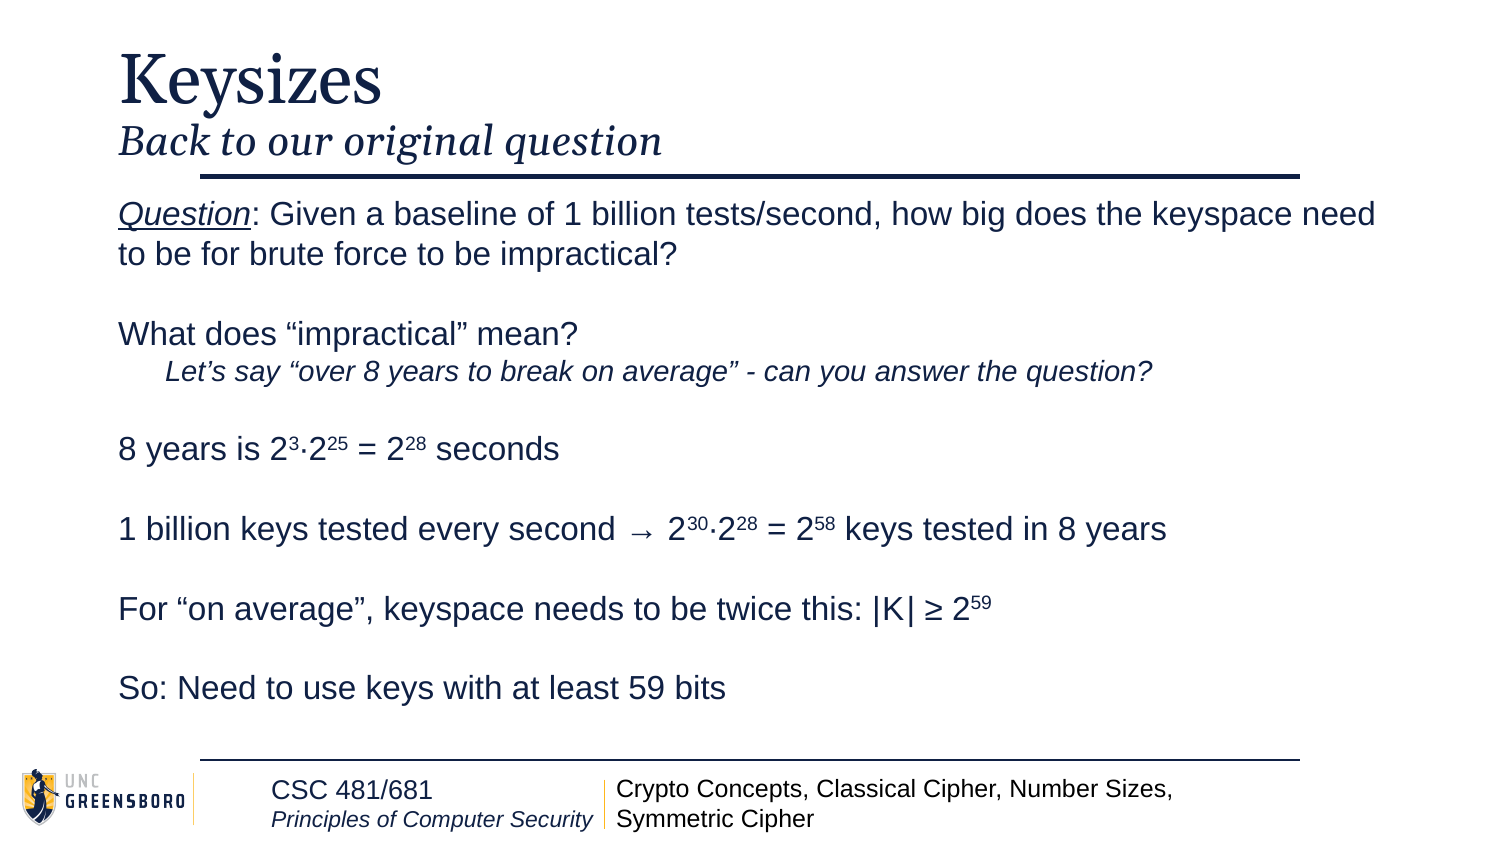

# Keysizes
Back to our original question
Question: Given a baseline of 1 billion tests/second, how big does the keyspace need to be for brute force to be impractical?

What does “impractical” mean?
Let’s say “over 8 years to break on average” - can you answer the question?

8 years is 23∙225 = 228 seconds

1 billion keys tested every second → 230∙228 = 258 keys tested in 8 years

For “on average”, keyspace needs to be twice this: |K | ≥ 259

So: Need to use keys with at least 59 bits